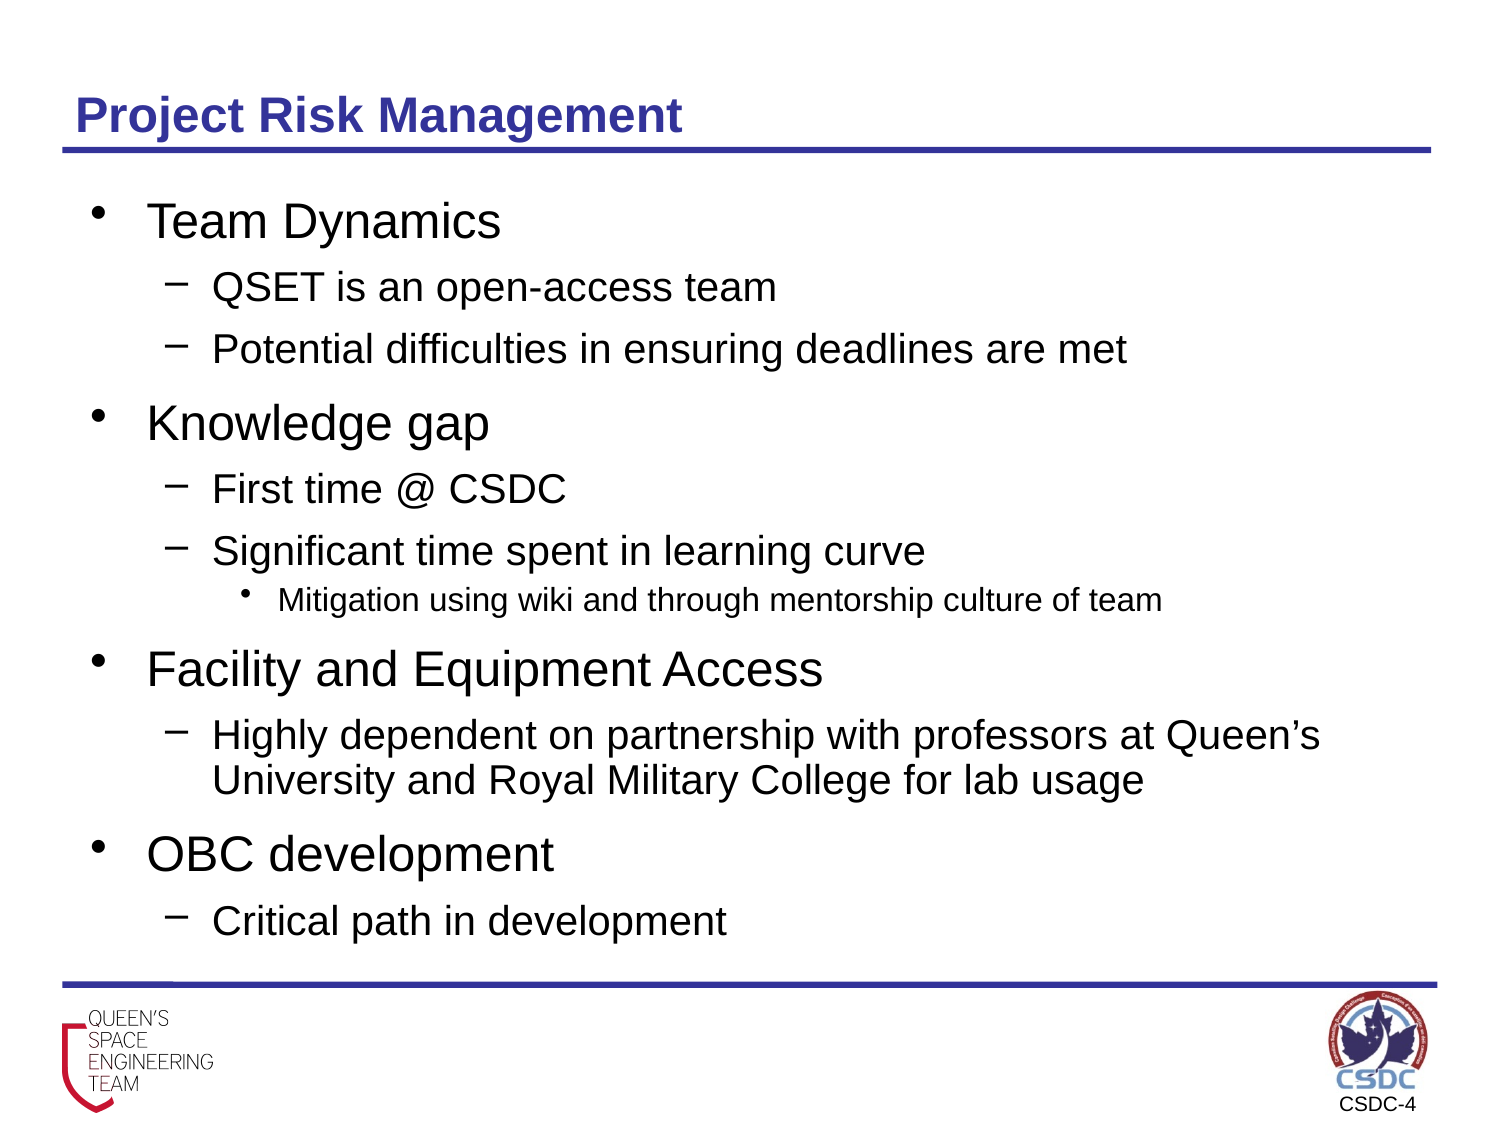

# Project Risk Management
Team Dynamics
QSET is an open-access team
Potential difficulties in ensuring deadlines are met
Knowledge gap
First time @ CSDC
Significant time spent in learning curve
Mitigation using wiki and through mentorship culture of team
Facility and Equipment Access
Highly dependent on partnership with professors at Queen’s University and Royal Military College for lab usage
OBC development
Critical path in development